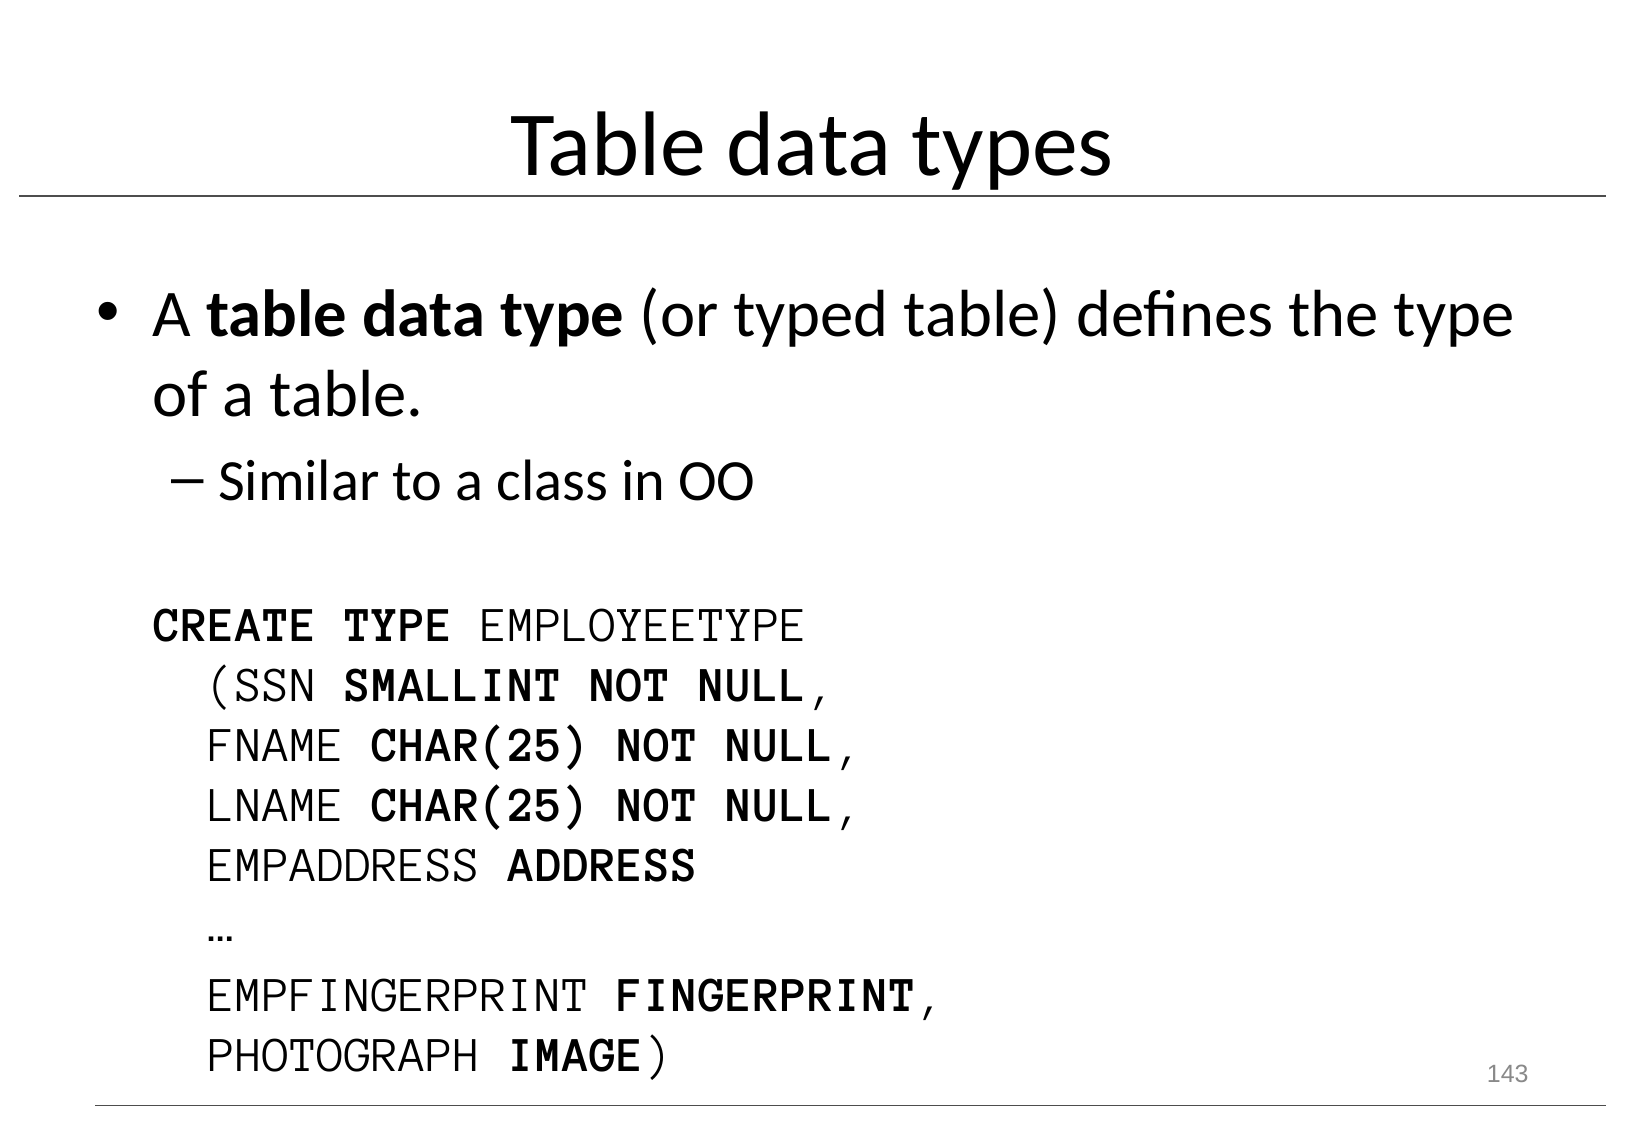

# Table data types
A table data type (or typed table) defines the type of a table.
Similar to a class in OO
CREATE TYPE EMPLOYEETYPE
  (SSN SMALLINT NOT NULL,
  FNAME CHAR(25) NOT NULL,
  LNAME CHAR(25) NOT NULL,
  EMPADDRESS ADDRESS
  …
  EMPFINGERPRINT FINGERPRINT,
  PHOTOGRAPH IMAGE)

143